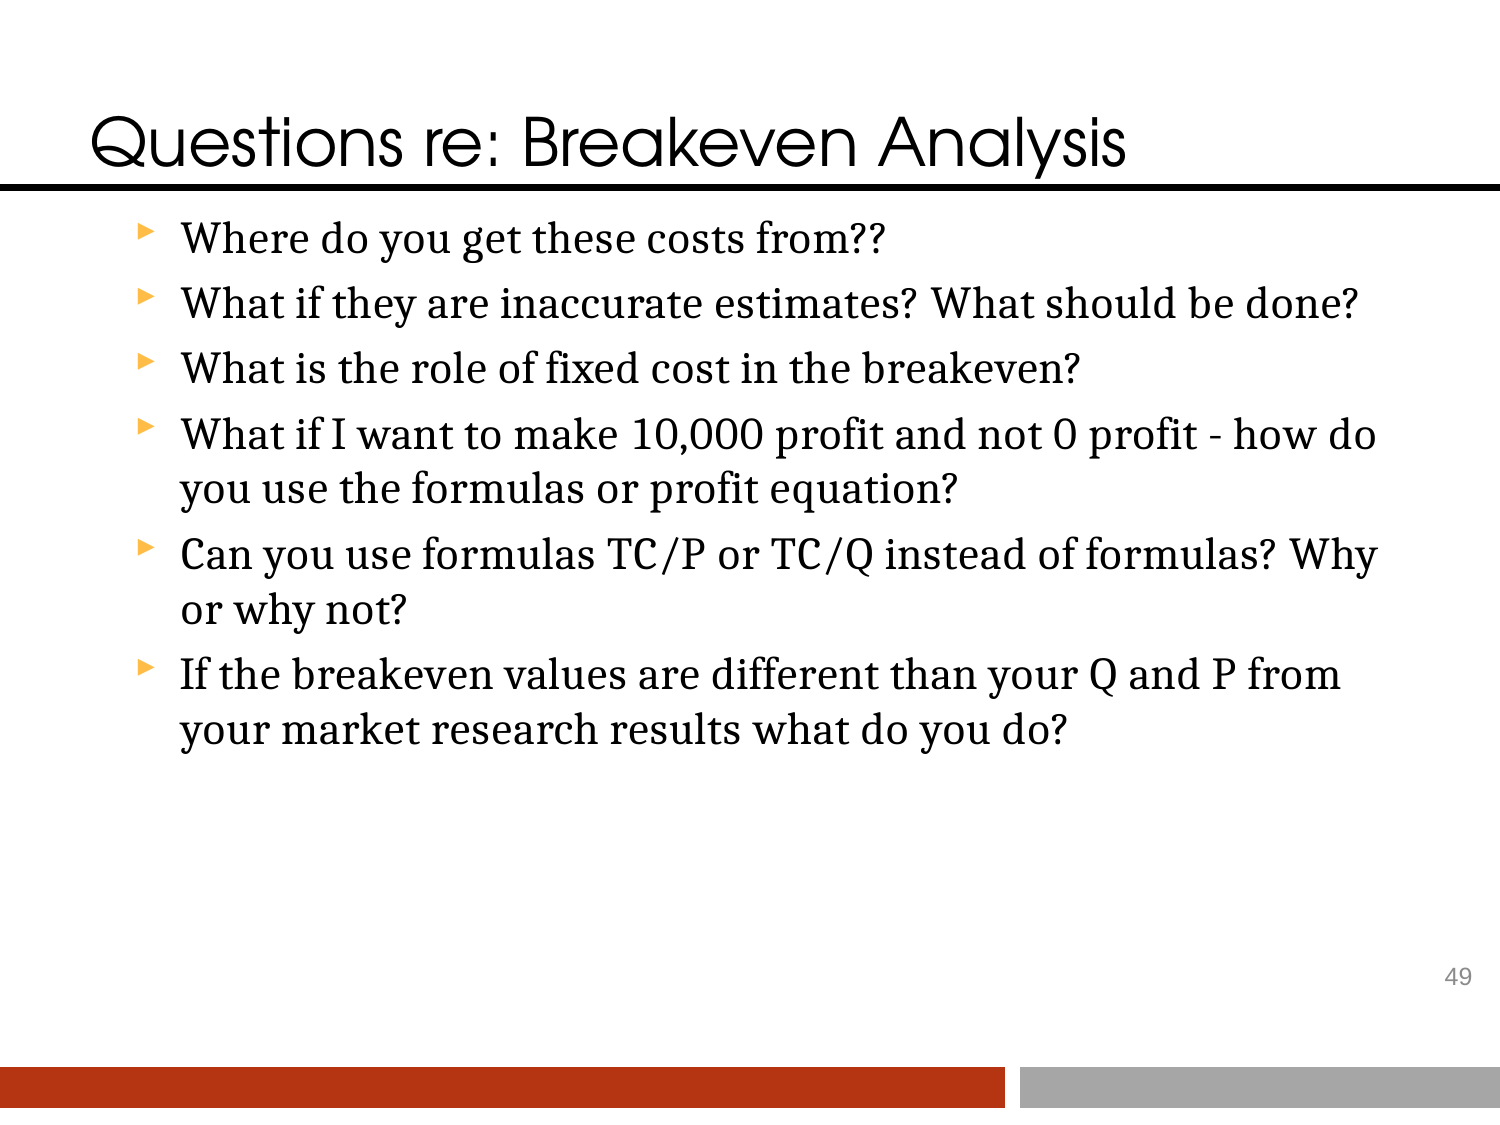

# Questions re: Breakeven Analysis
Where do you get these costs from??
What if they are inaccurate estimates? What should be done?
What is the role of fixed cost in the breakeven?
What if I want to make 10,000 profit and not 0 profit - how do you use the formulas or profit equation?
Can you use formulas TC/P or TC/Q instead of formulas? Why or why not?
If the breakeven values are different than your Q and P from your market research results what do you do?
49